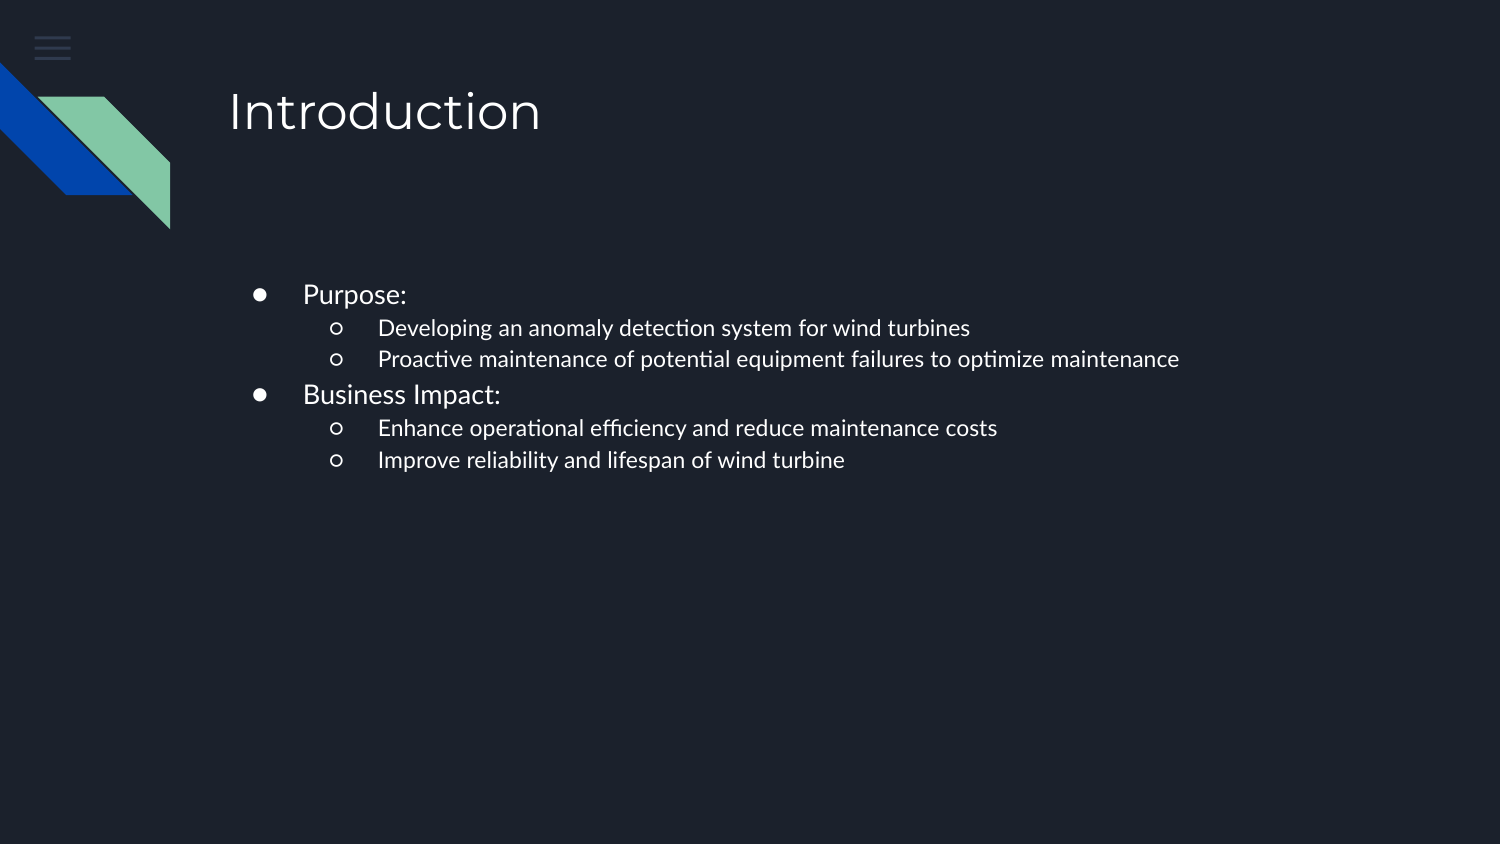

# Introduction
Purpose:
Developing an anomaly detection system for wind turbines
Proactive maintenance of potential equipment failures to optimize maintenance
Business Impact:
Enhance operational efficiency and reduce maintenance costs
Improve reliability and lifespan of wind turbine